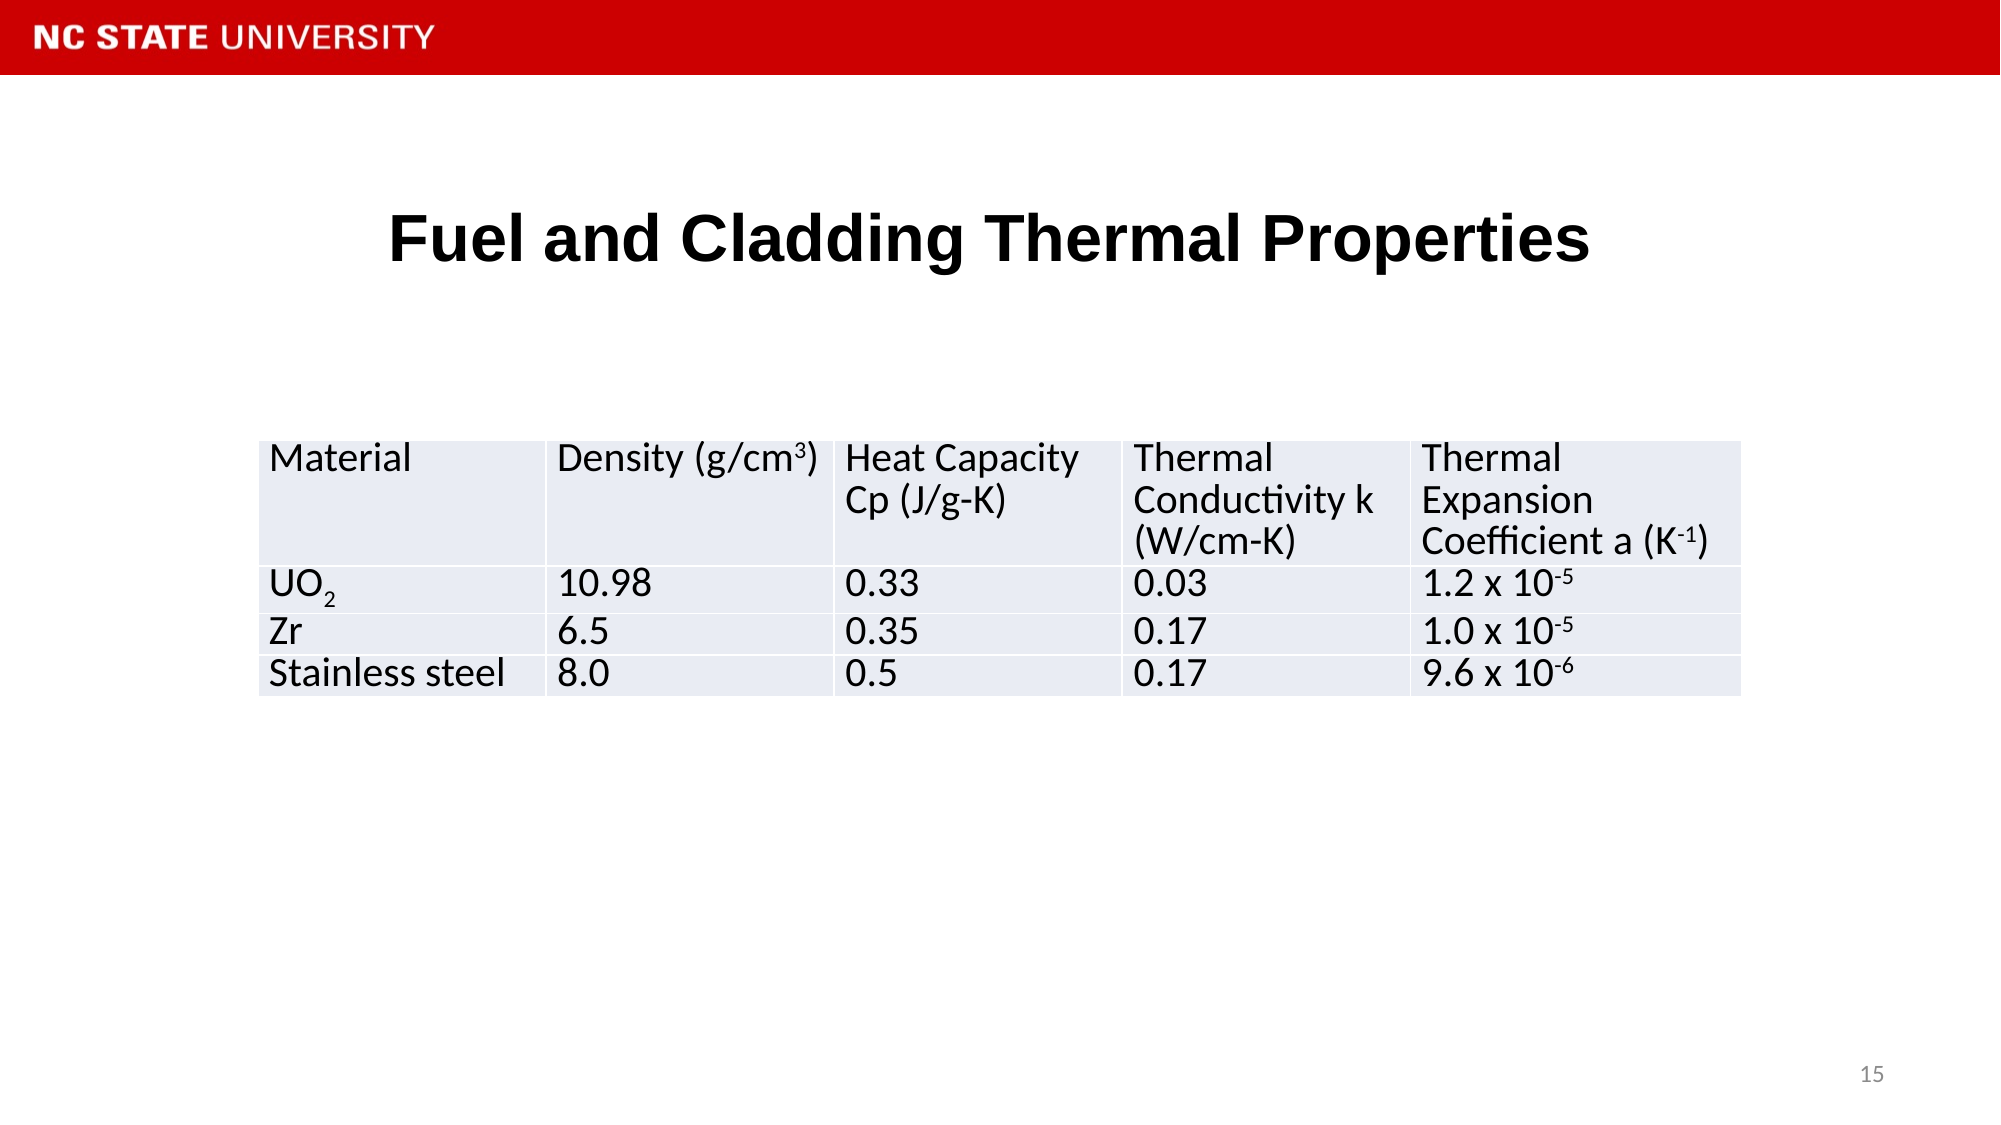

# Fuel and Cladding Thermal Properties
| Material | Density (g/cm3) | Heat Capacity Cp (J/g-K) | Thermal Conductivity k (W/cm-K) | Thermal Expansion Coefficient a (K-1) |
| --- | --- | --- | --- | --- |
| UO2 | 10.98 | 0.33 | 0.03 | 1.2 x 10-5 |
| Zr | 6.5 | 0.35 | 0.17 | 1.0 x 10-5 |
| Stainless steel | 8.0 | 0.5 | 0.17 | 9.6 x 10-6 |
15